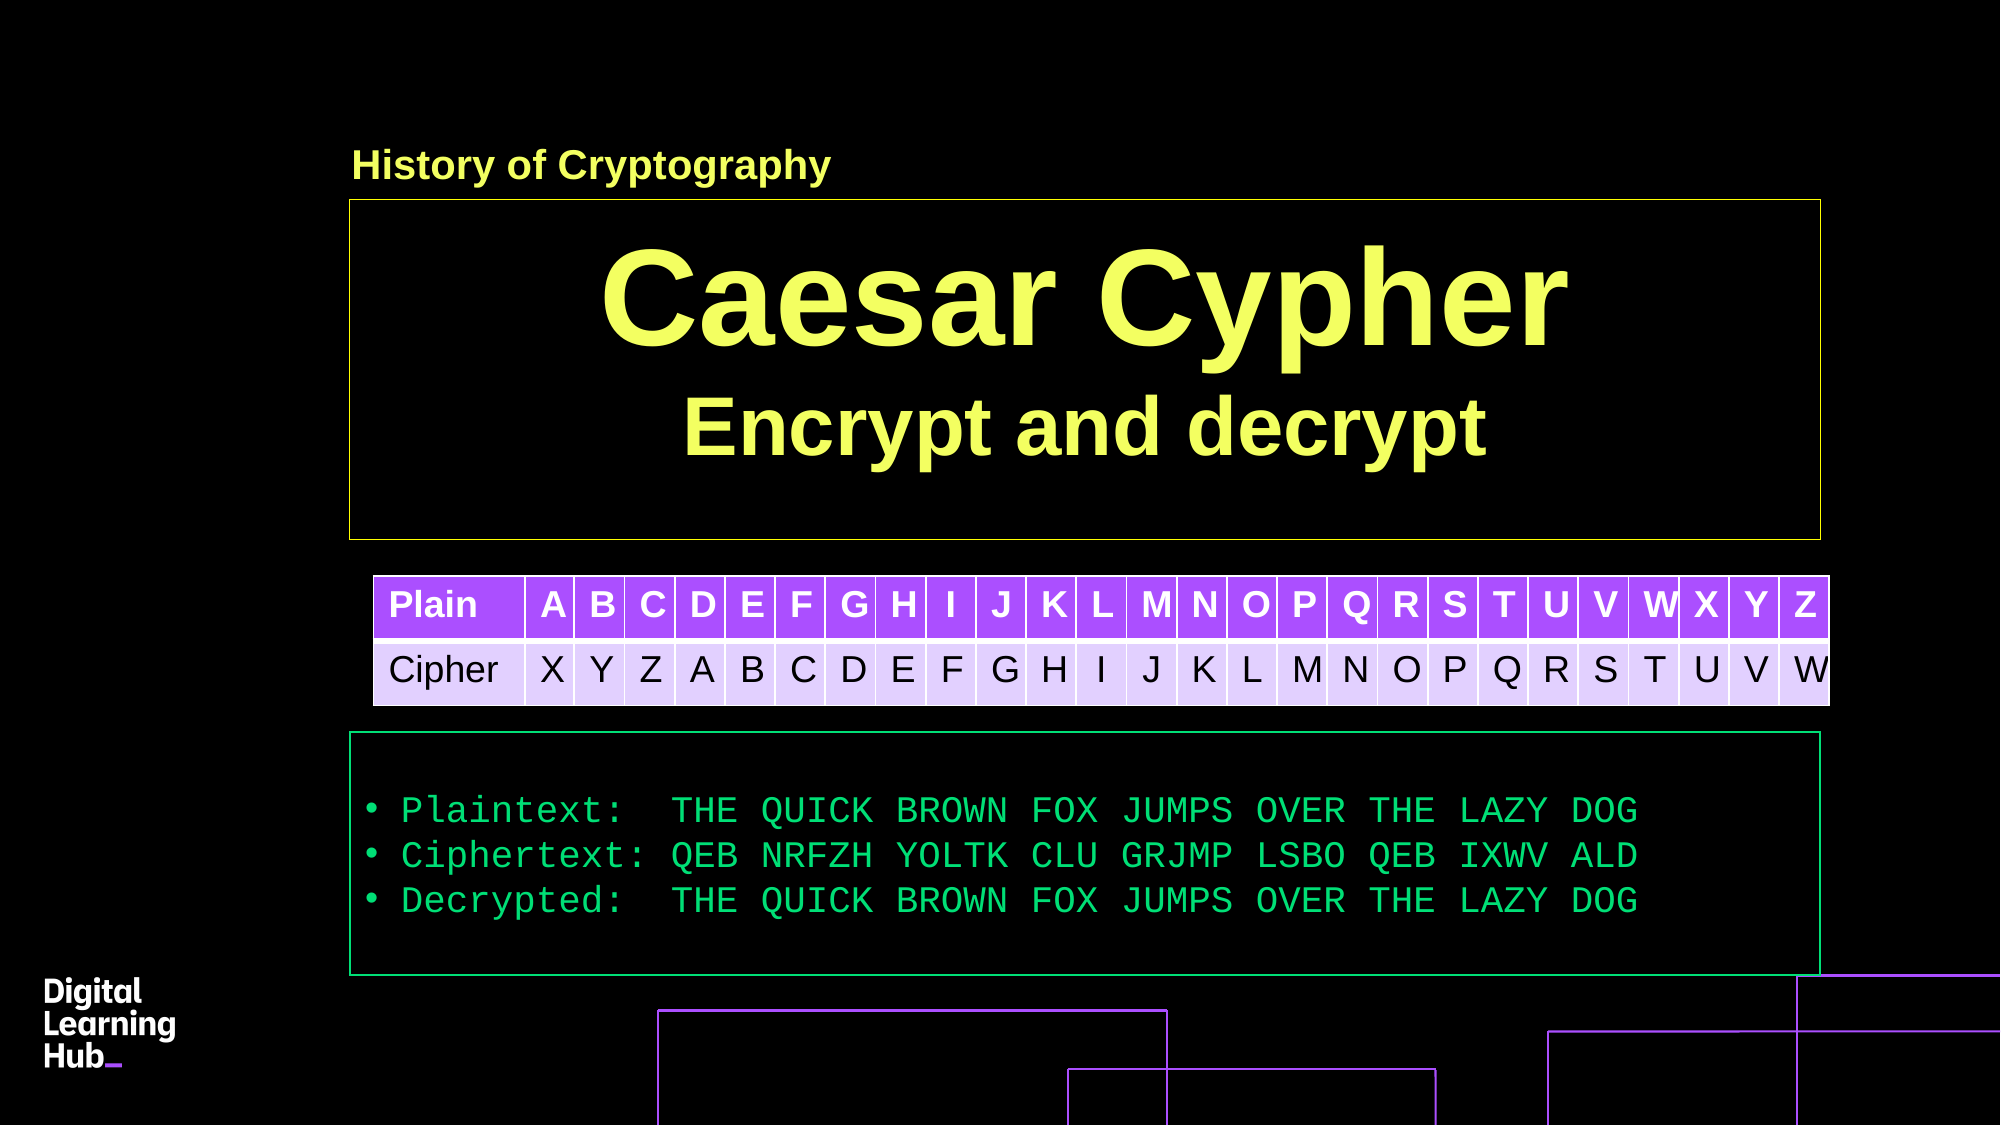

History of Cryptography

Caesar Cypher
Encrypt and decrypt

| Plain | A | B | C | D | E | F | G | H | I | J | K | L | M | N | O | P | Q | R | S | T | U | V | W | X | Y | Z |
| --- | --- | --- | --- | --- | --- | --- | --- | --- | --- | --- | --- | --- | --- | --- | --- | --- | --- | --- | --- | --- | --- | --- | --- | --- | --- | --- |
| Cipher | X | Y | Z | A | B | C | D | E | F | G | H | I | J | K | L | M | N | O | P | Q | R | S | T | U | V | W |

 Plaintext:  THE QUICK BROWN FOX JUMPS OVER THE LAZY DOG
 Ciphertext: QEB NRFZH YOLTK CLU GRJMP LSBO QEB IXWV ALD
 Decrypted:  THE QUICK BROWN FOX JUMPS OVER THE LAZY DOG